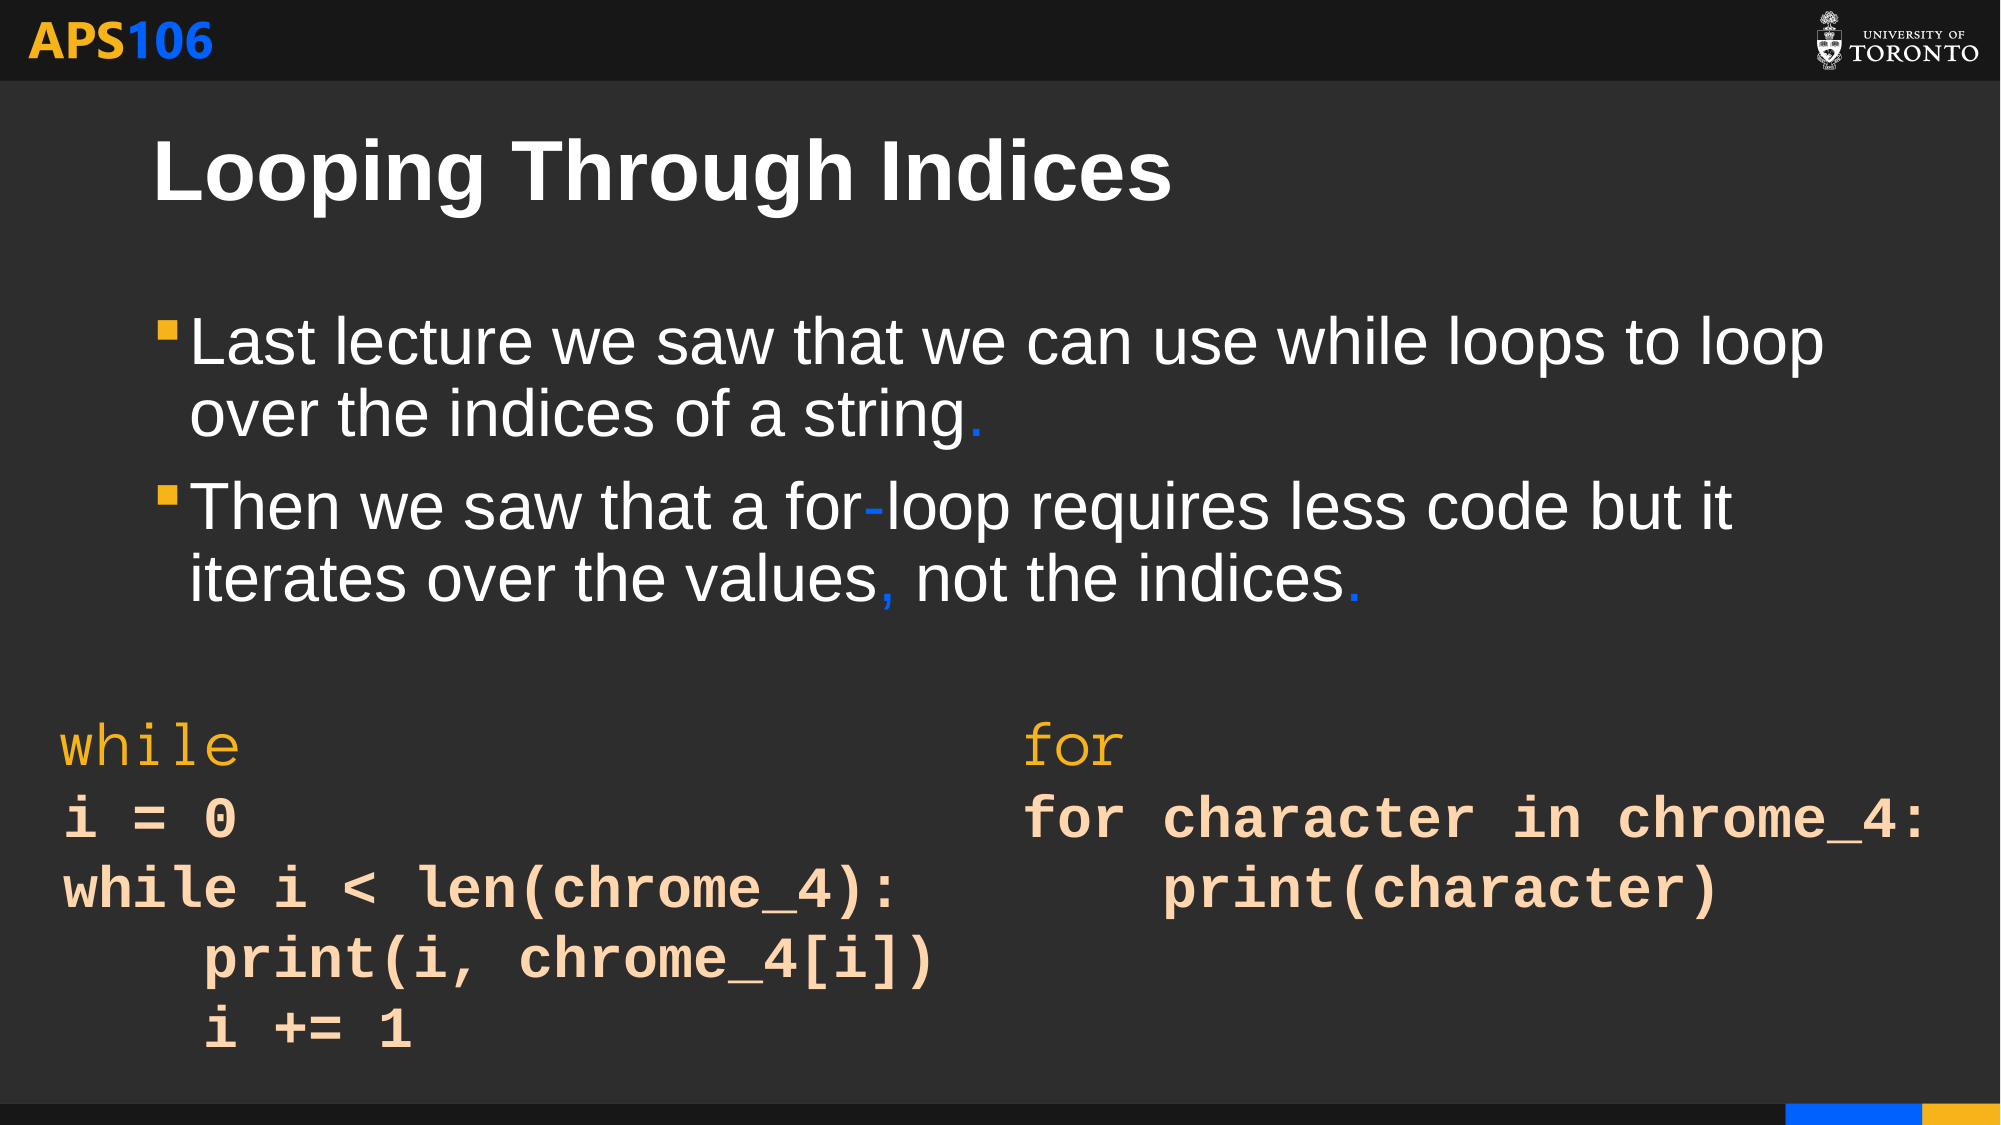

# Looping Through Indices
Last lecture we saw that we can use while loops to loop over the indices of a string.
Then we saw that a for-loop requires less code but it iterates over the values, not the indices.
while
for
i = 0
while i < len(chrome_4):
    print(i, chrome_4[i])
    i += 1
for character in chrome_4:
    print(character)